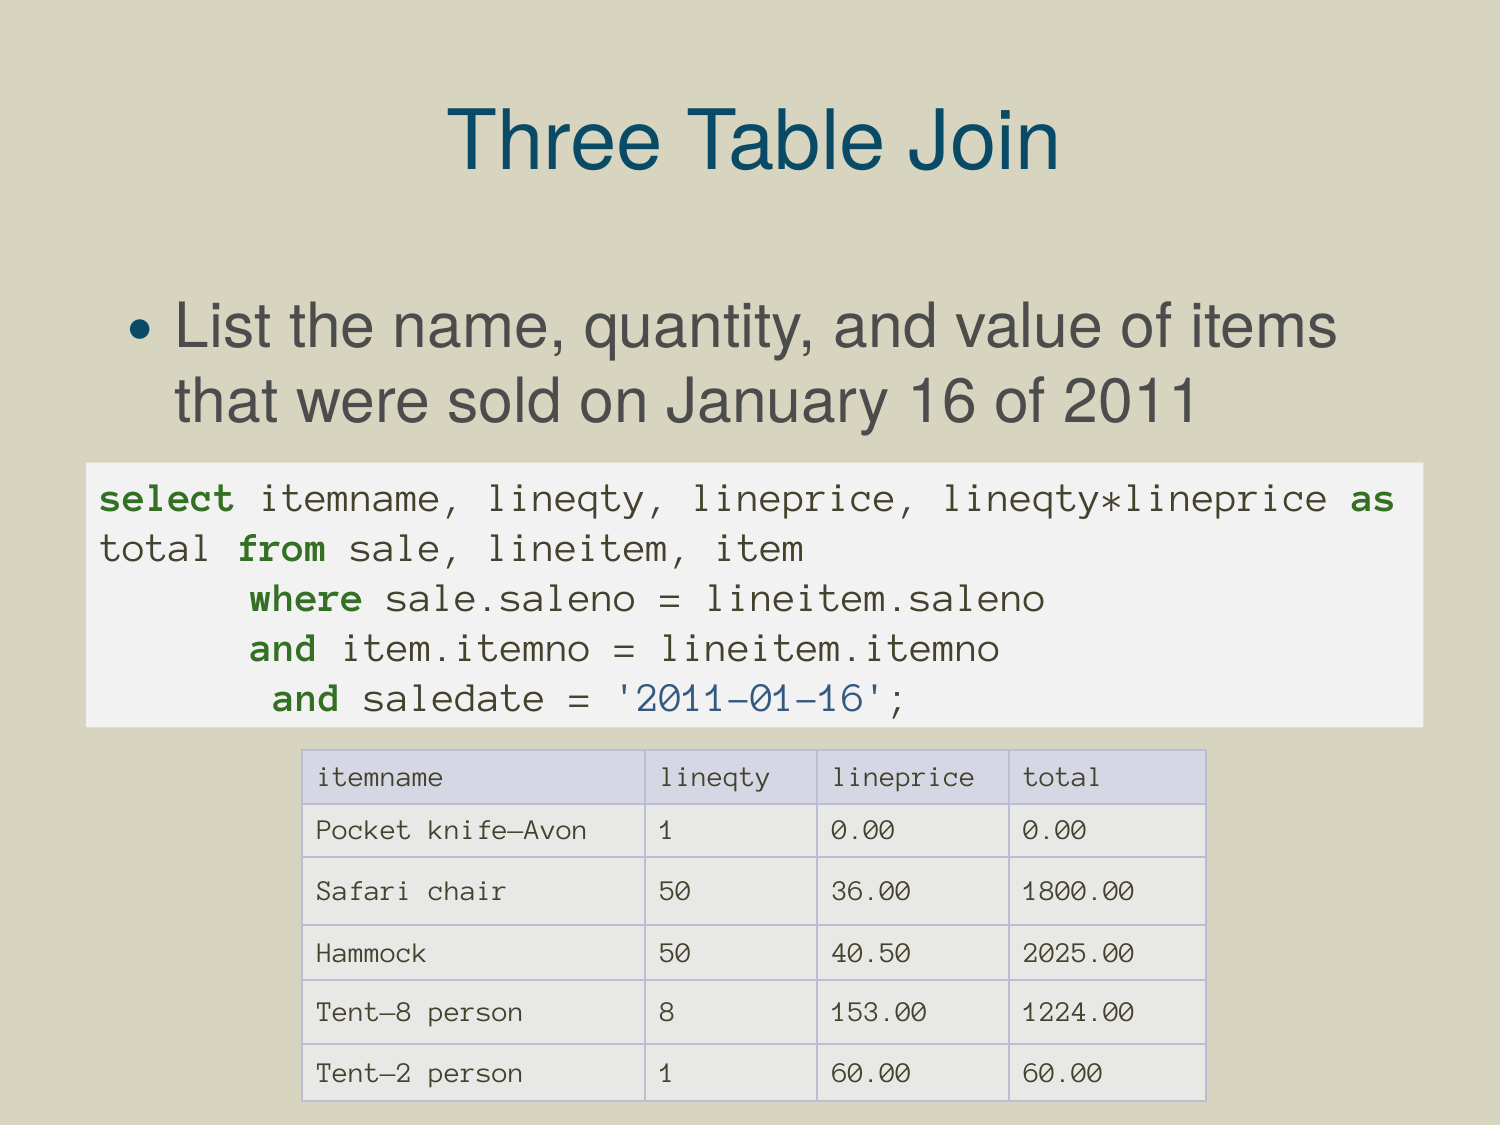

# Three Table Join
List the name, quantity, and value of items that were sold on January 16 of 2011

select itemname, lineqty, lineprice, lineqty*lineprice as total from sale, lineitem, item
	where sale.saleno = lineitem.saleno
	and item.itemno = lineitem.itemno
	 and saledate = '2011-01-16';
| itemname | lineqty | lineprice | total |
| --- | --- | --- | --- |
| Pocket knife—Avon | 1 | 0.00 | 0.00 |
| Safari chair | 50 | 36.00 | 1800.00 |
| Hammock | 50 | 40.50 | 2025.00 |
| Tent—8 person | 8 | 153.00 | 1224.00 |
| Tent—2 person | 1 | 60.00 | 60.00 |